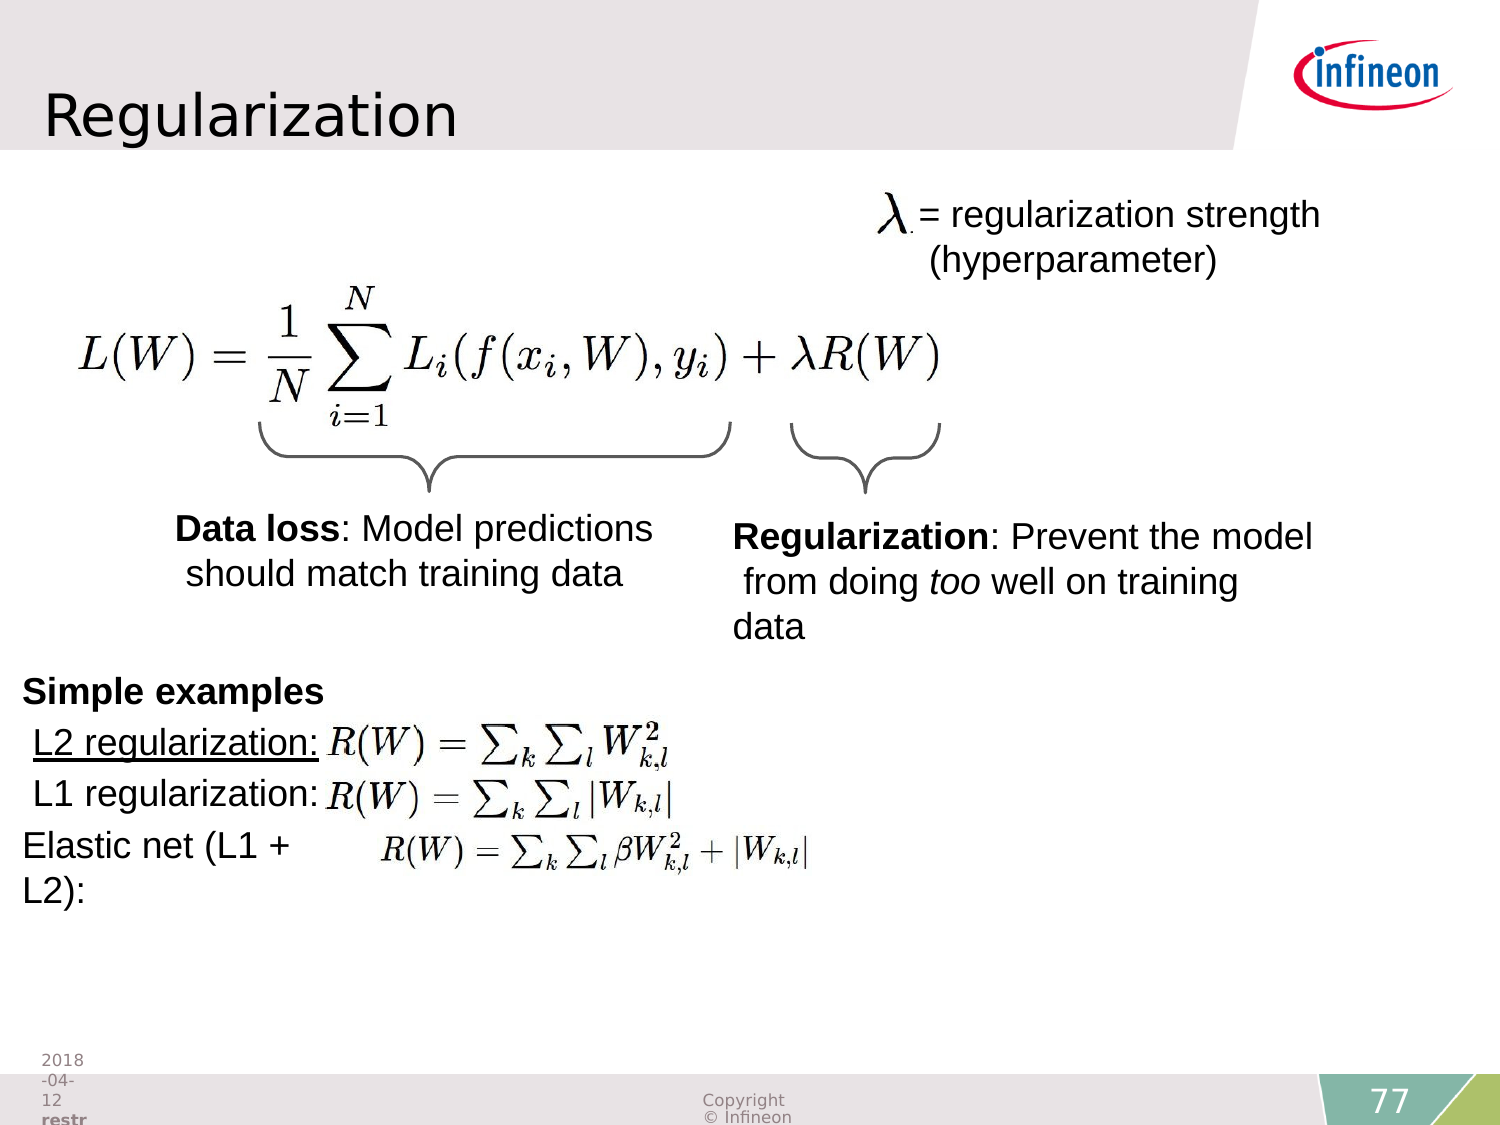

Regularization

= regularization strength  (hyperparameter)

Data loss: Model predictions  should match training data
Regularization: Prevent the model  from doing too well on training data
Simple examples  L2 regularization:  L1 regularization:
Elastic net (L1 + L2):

Fei-Fei Li & Justin Johnson & Serena Yeung
2018-04-12   restricted
Copyright © Infineon Technologies AG 2018. All rights reserved.
77